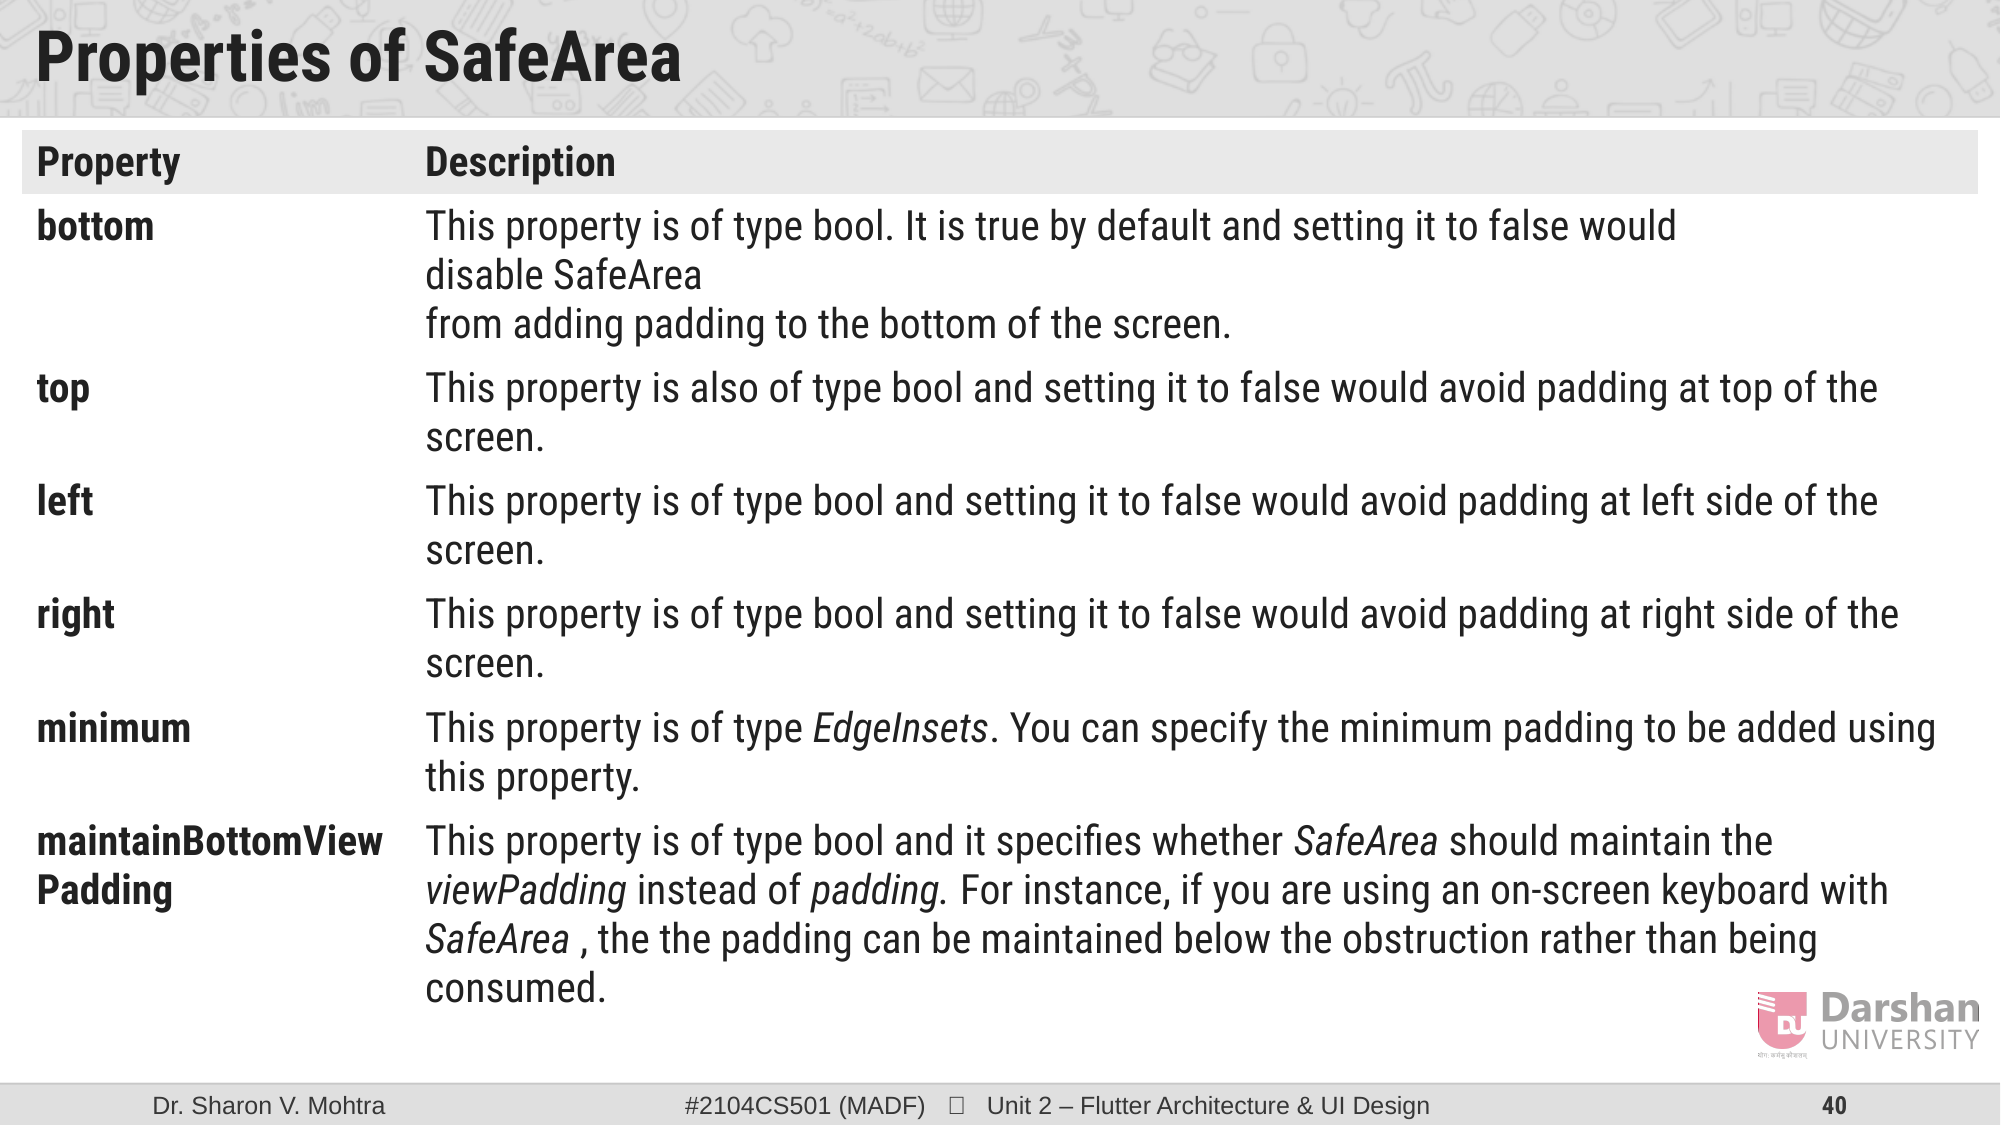

# Properties of SafeArea
| Property | Description |
| --- | --- |
| bottom | This property is of type bool. It is true by default and setting it to false would disable SafeArea  from adding padding to the bottom of the screen. |
| top | This property is also of type bool and setting it to false would avoid padding at top of the screen. |
| left | This property is of type bool and setting it to false would avoid padding at left side of the screen. |
| right | This property is of type bool and setting it to false would avoid padding at right side of the screen. |
| minimum | This property is of type EdgeInsets. You can specify the minimum padding to be added using this property. |
| maintainBottomViewPadding | This property is of type bool and it specifies whether SafeArea should maintain the  viewPadding instead of padding. For instance, if you are using an on-screen keyboard with  SafeArea , the the padding can be maintained below the obstruction rather than being consumed. |